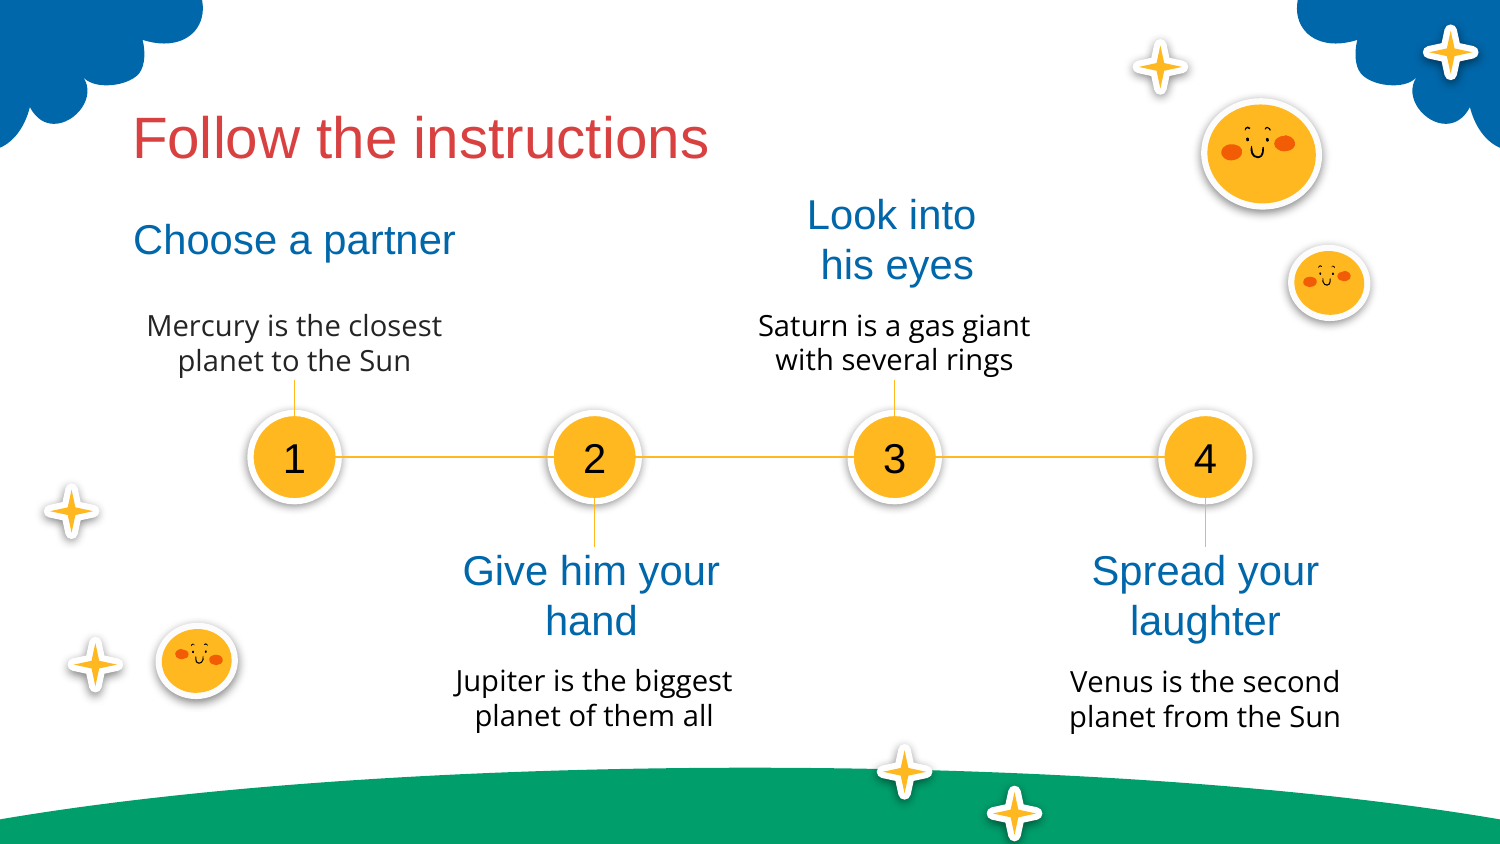

# Follow the instructions

Choose a partner
Look into
 his eyes

Saturn is a gas giant with several rings
Mercury is the closest planet to the Sun

1
2
3
4
Give him your hand
Spread your laughter

Jupiter is the biggest planet of them all
Venus is the second planet from the Sun